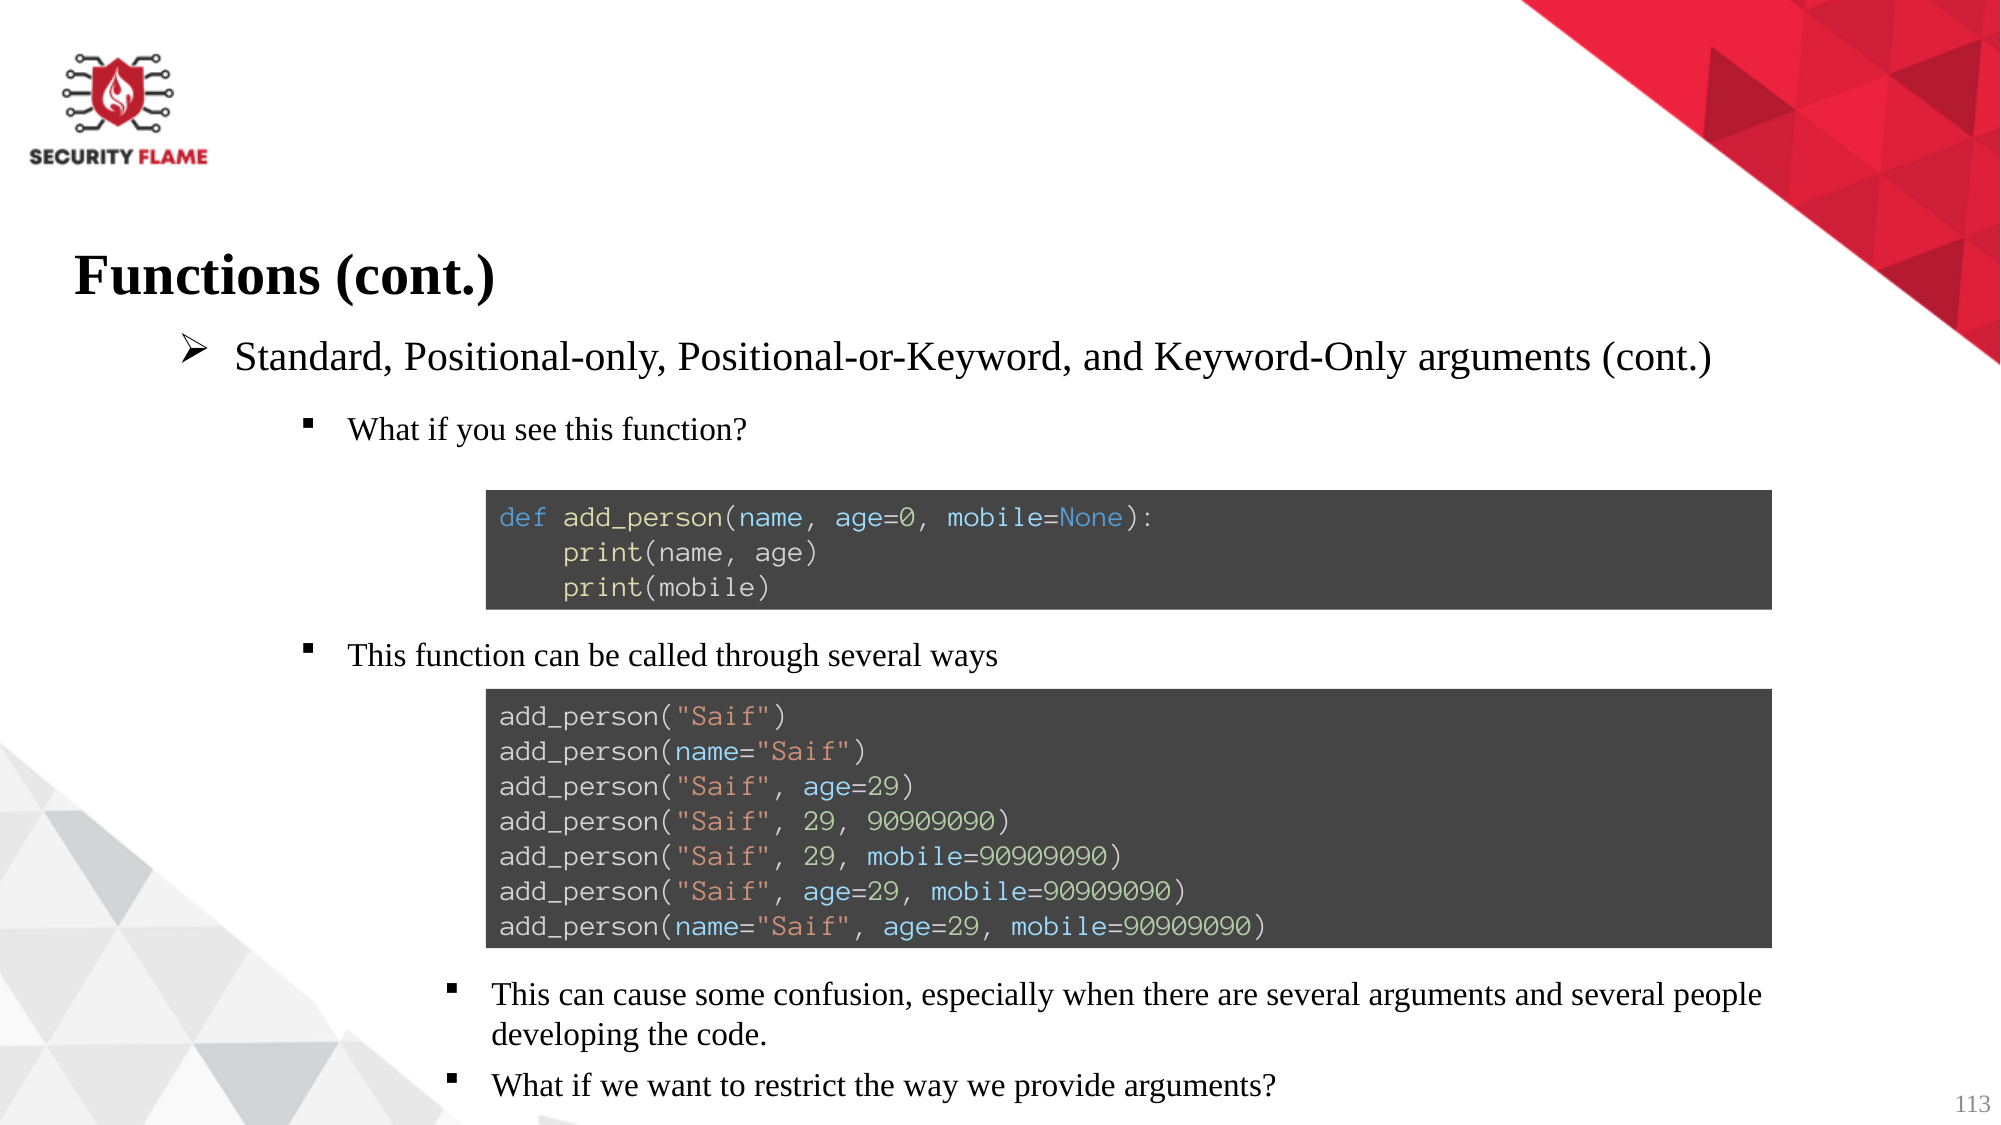

Functions (cont.)
Standard, Positional-only, Positional-or-Keyword, and Keyword-Only arguments (cont.)
What if you see this function?
def add_person(name, age=0, mobile=None):
    print(name, age)
    print(mobile)
This function can be called through several ways
add_person("Saif")
add_person(name="Saif")
add_person("Saif", age=29)
add_person("Saif", 29, 90909090)
add_person("Saif", 29, mobile=90909090)
add_person("Saif", age=29, mobile=90909090)
add_person(name="Saif", age=29, mobile=90909090)
This can cause some confusion, especially when there are several arguments and several people developing the code.
What if we want to restrict the way we provide arguments?
113